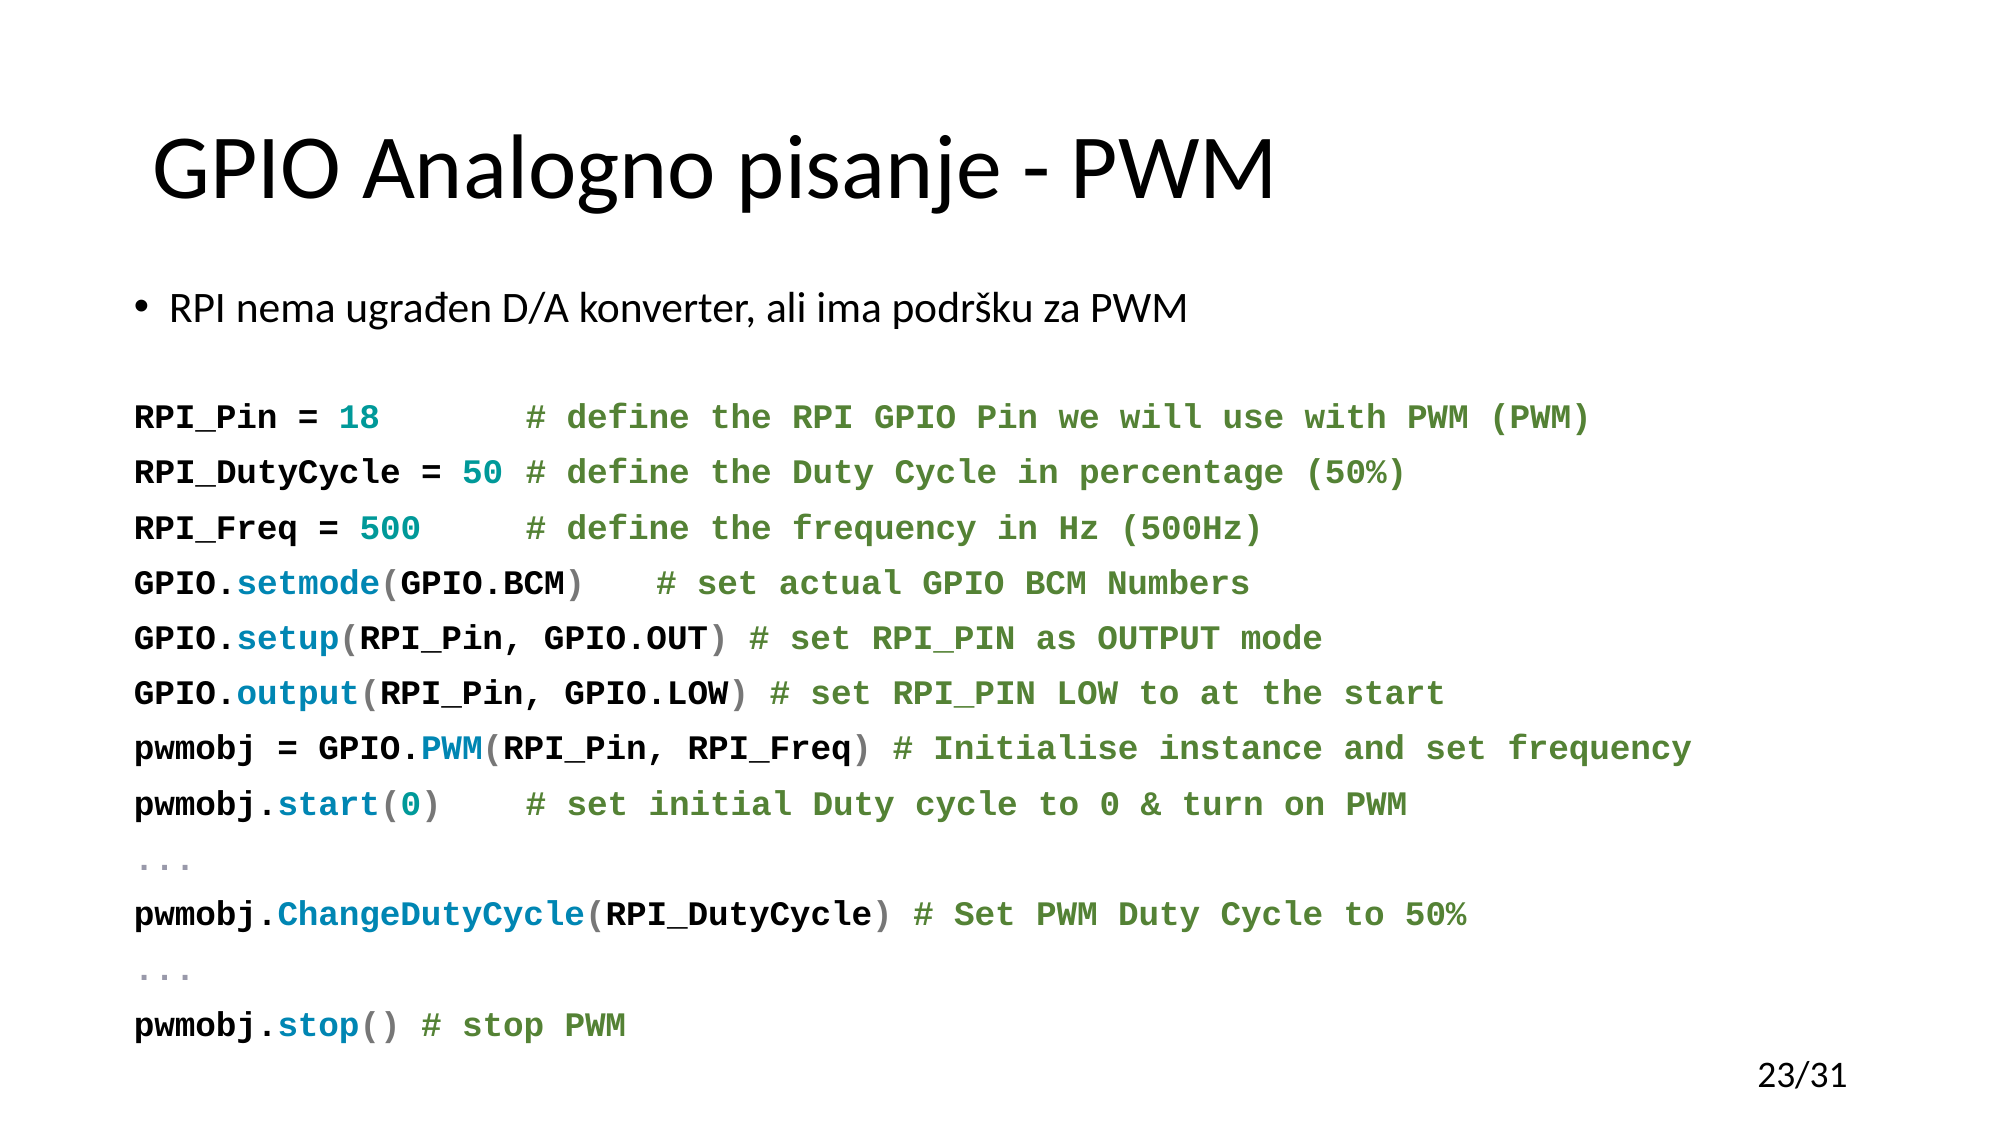

# GPIO Analogno pisanje - PWM
RPI nema ugrađen D/A konverter, ali ima podršku za PWM

RPI_Pin = 18 			# define the RPI GPIO Pin we will use with PWM (PWM)
RPI_DutyCycle = 50 		# define the Duty Cycle in percentage (50%)
RPI_Freq = 500 		# define the frequency in Hz (500Hz)
GPIO.setmode(GPIO.BCM) 	# set actual GPIO BCM Numbers
GPIO.setup(RPI_Pin, GPIO.OUT) # set RPI_PIN as OUTPUT mode
GPIO.output(RPI_Pin, GPIO.LOW) # set RPI_PIN LOW to at the start
pwmobj = GPIO.PWM(RPI_Pin, RPI_Freq) # Initialise instance and set frequency
pwmobj.start(0) 		# set initial Duty cycle to 0 & turn on PWM
...
pwmobj.ChangeDutyCycle(RPI_DutyCycle) # Set PWM Duty Cycle to 50%
...
pwmobj.stop() # stop PWM